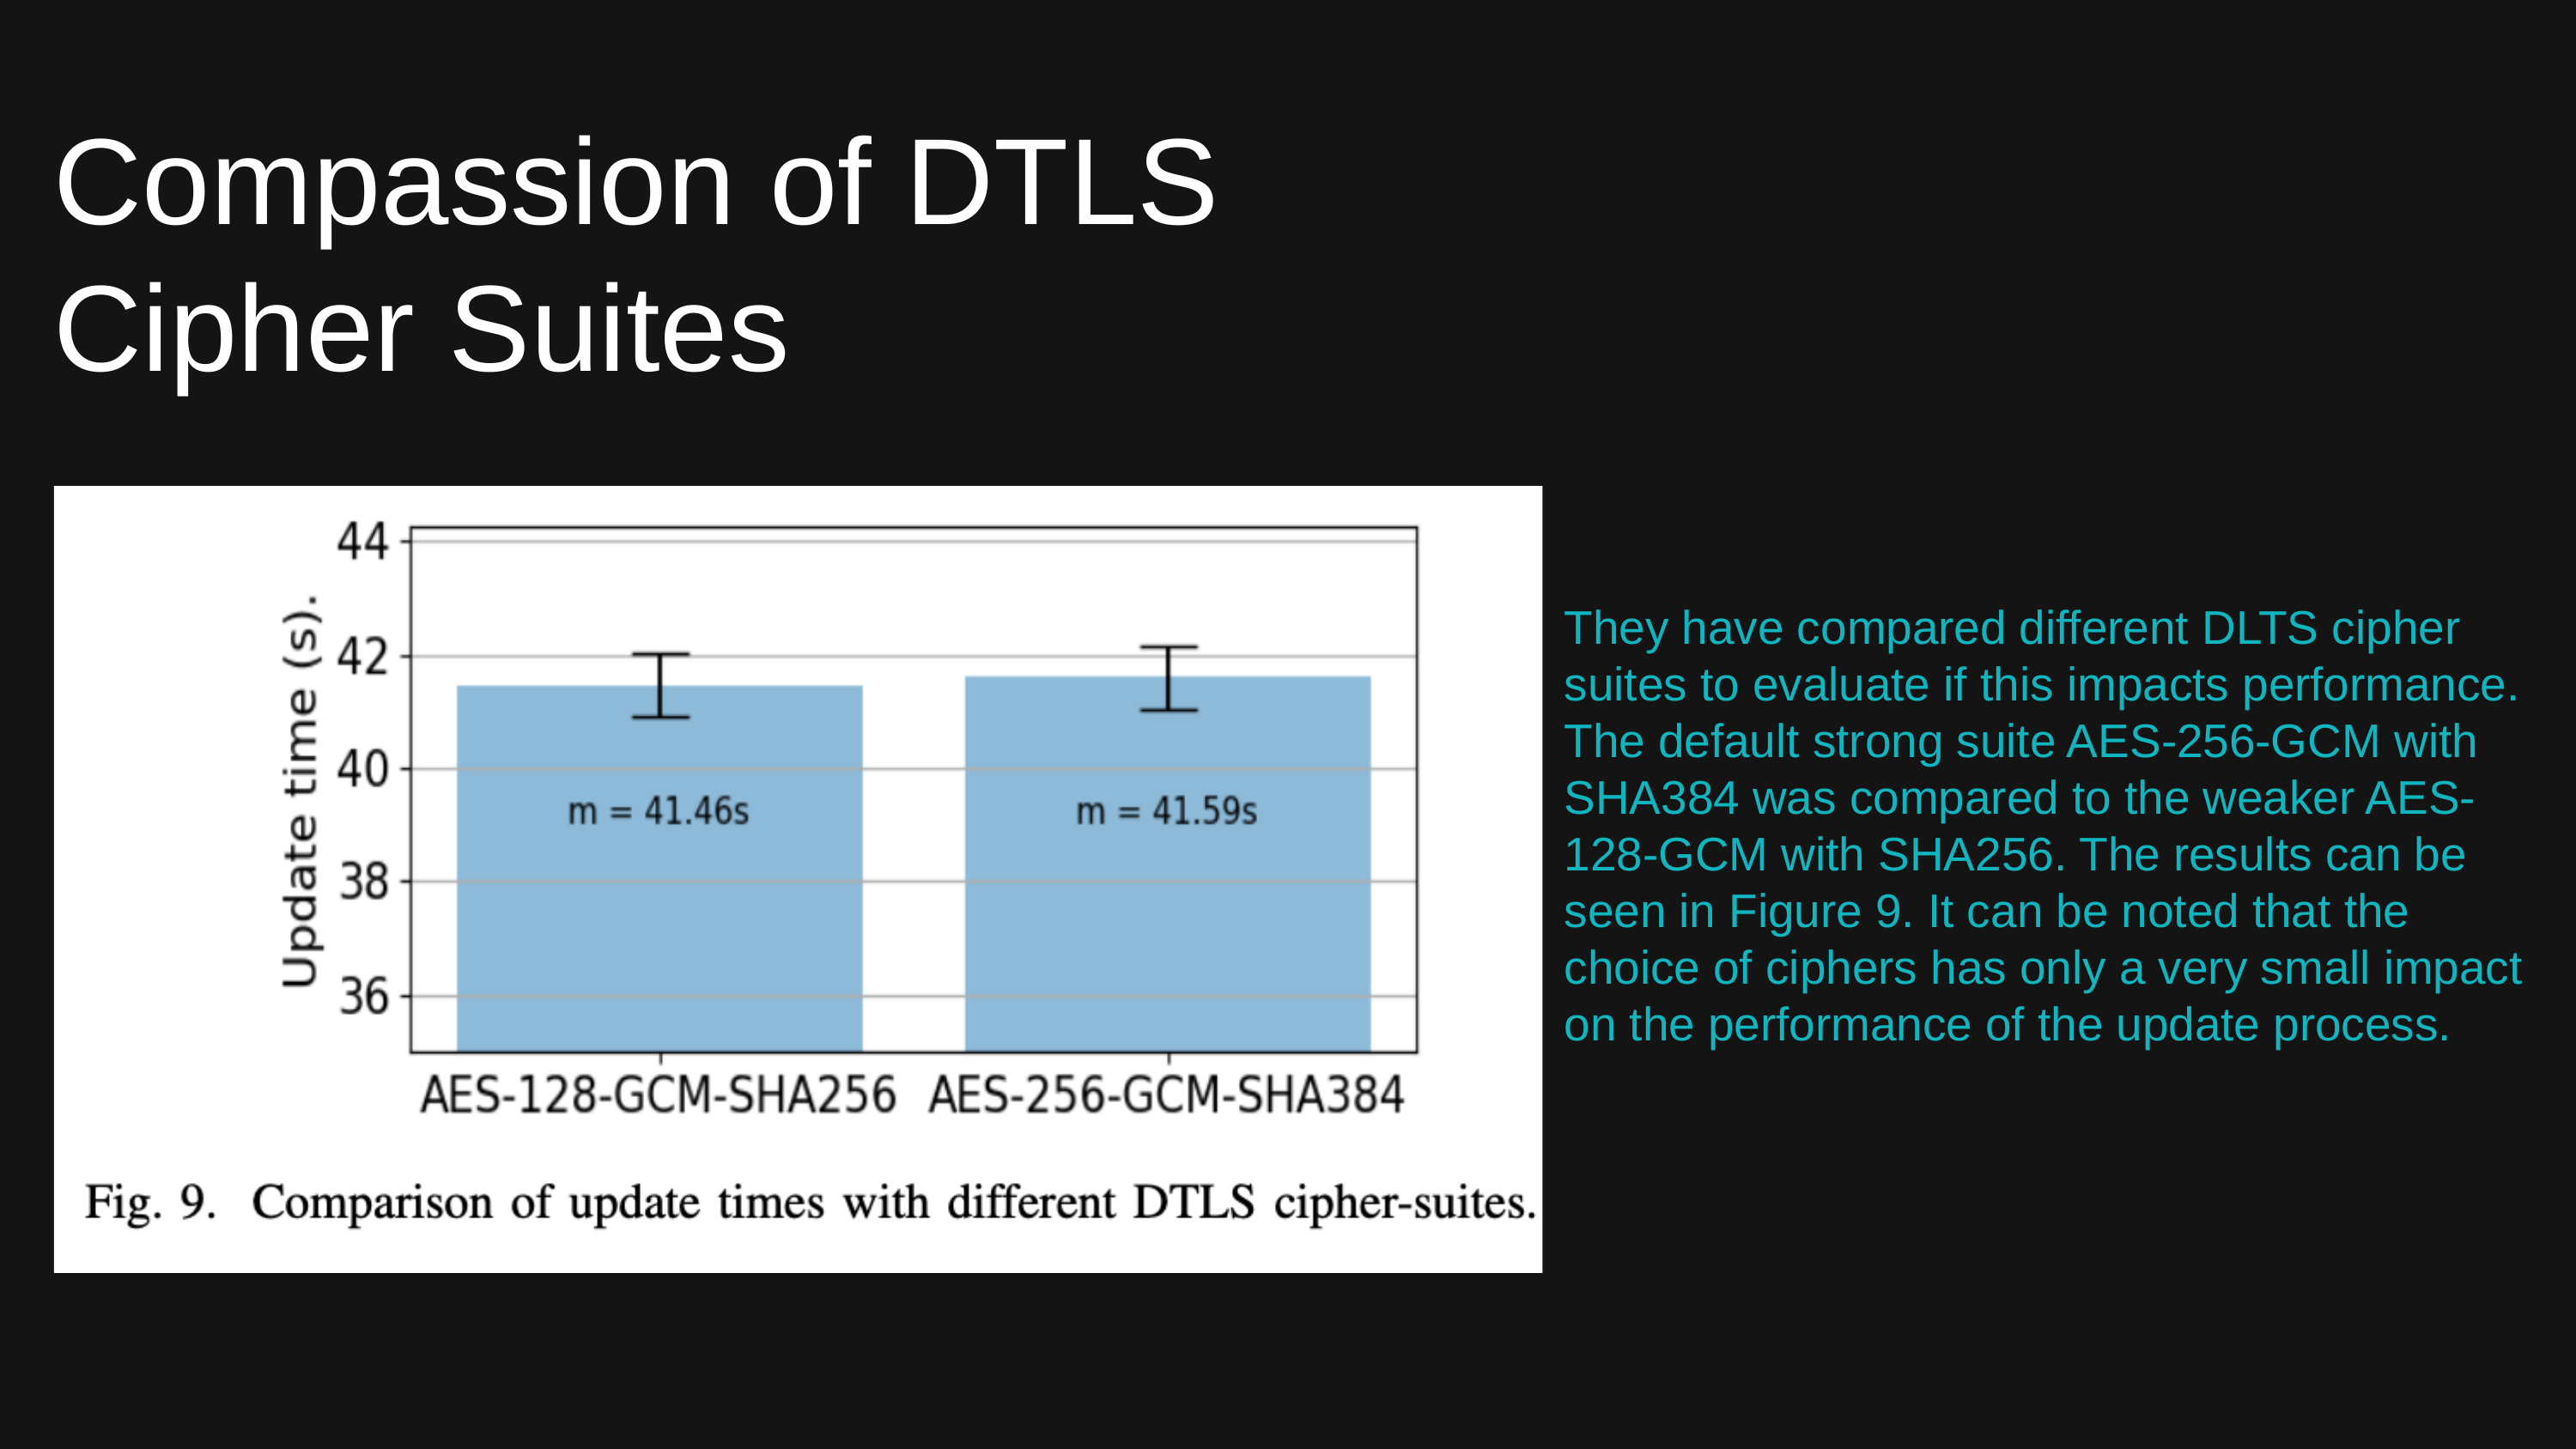

Compassion of DTLS Cipher Suites

They have compared different DLTS cipher suites to evaluate if this impacts performance. The default strong suite AES-256-GCM with SHA384 was compared to the weaker AES-128-GCM with SHA256. The results can be seen in Figure 9. It can be noted that the choice of ciphers has only a very small impact on the performance of the update process.